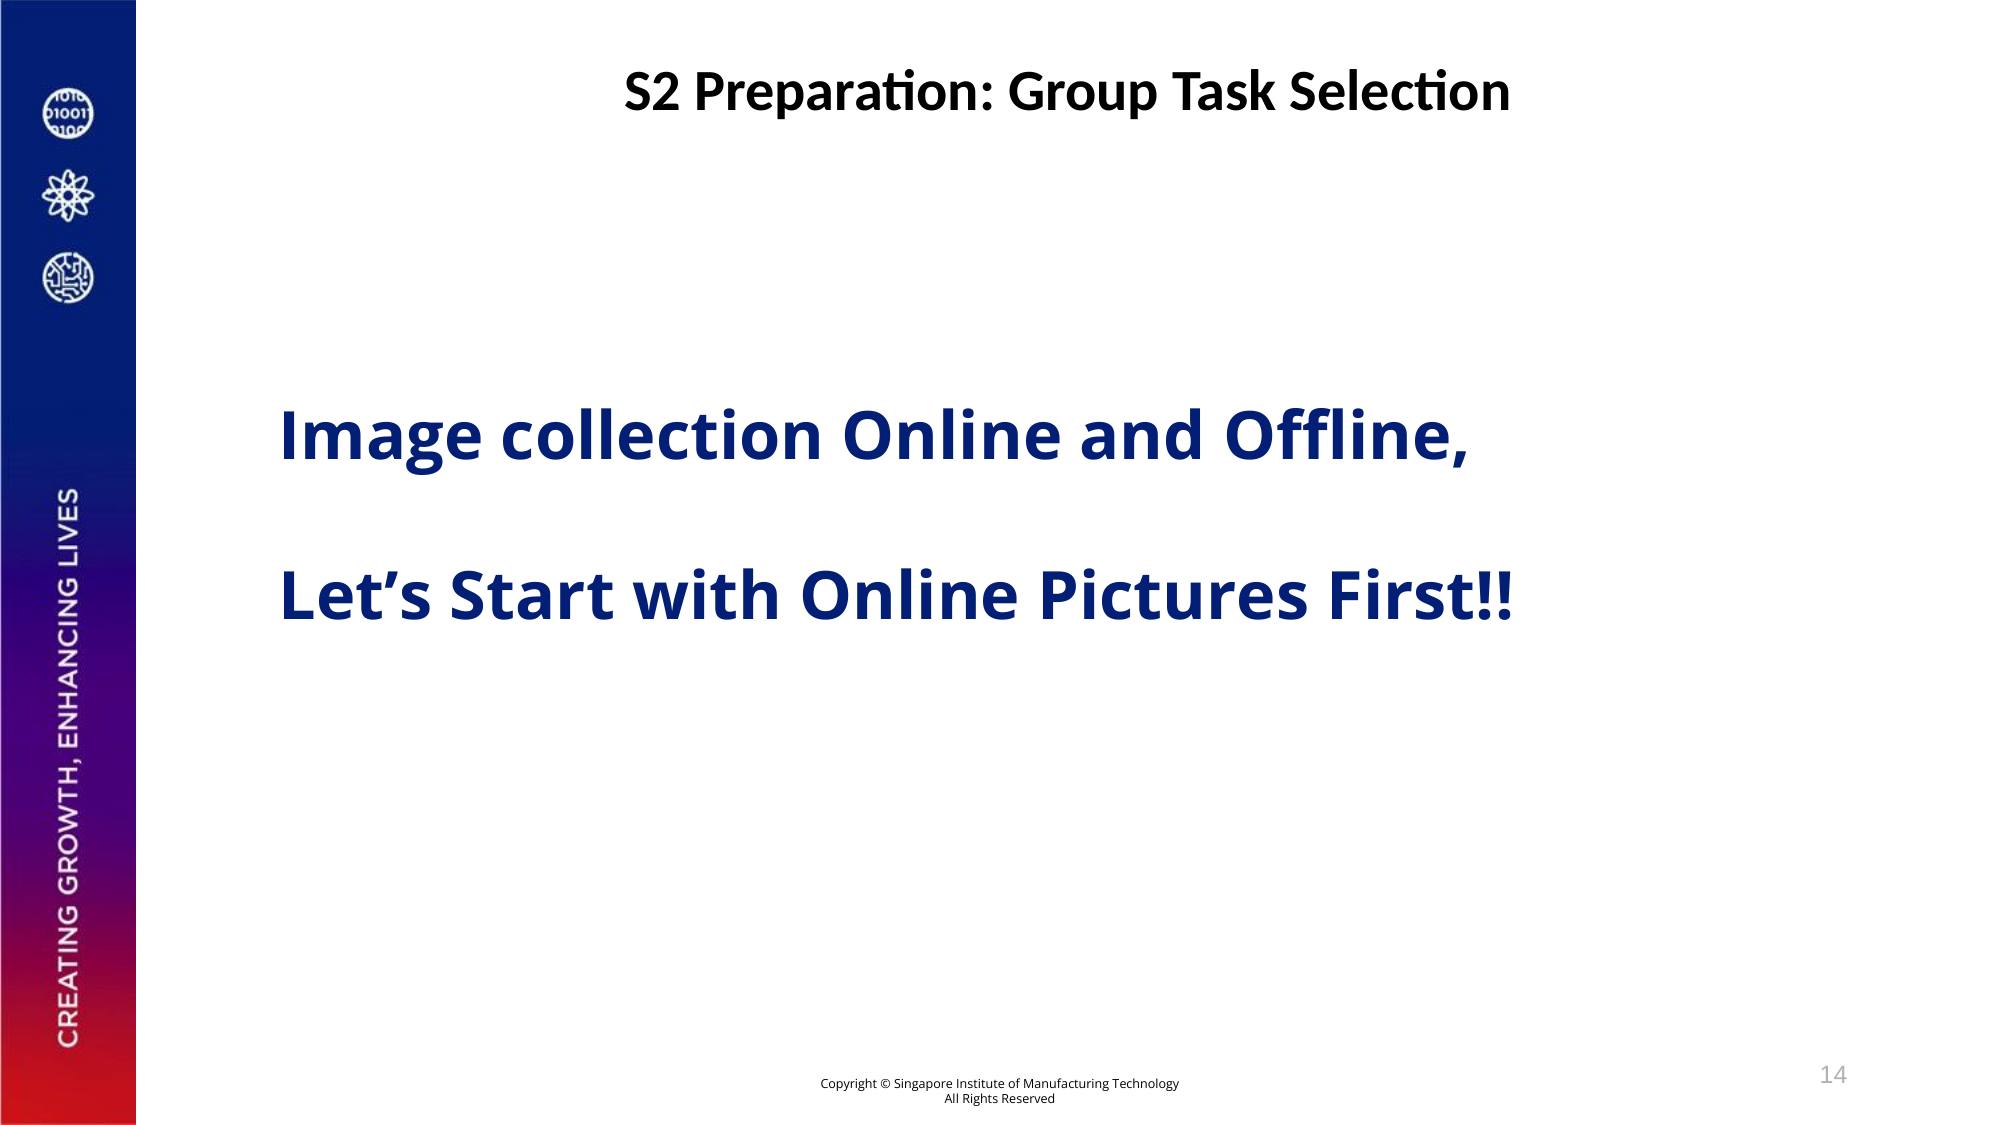

# S2 Preparation: Group Task Selection
Image collection Online and Offline,

Let’s Start with Online Pictures First!!
14